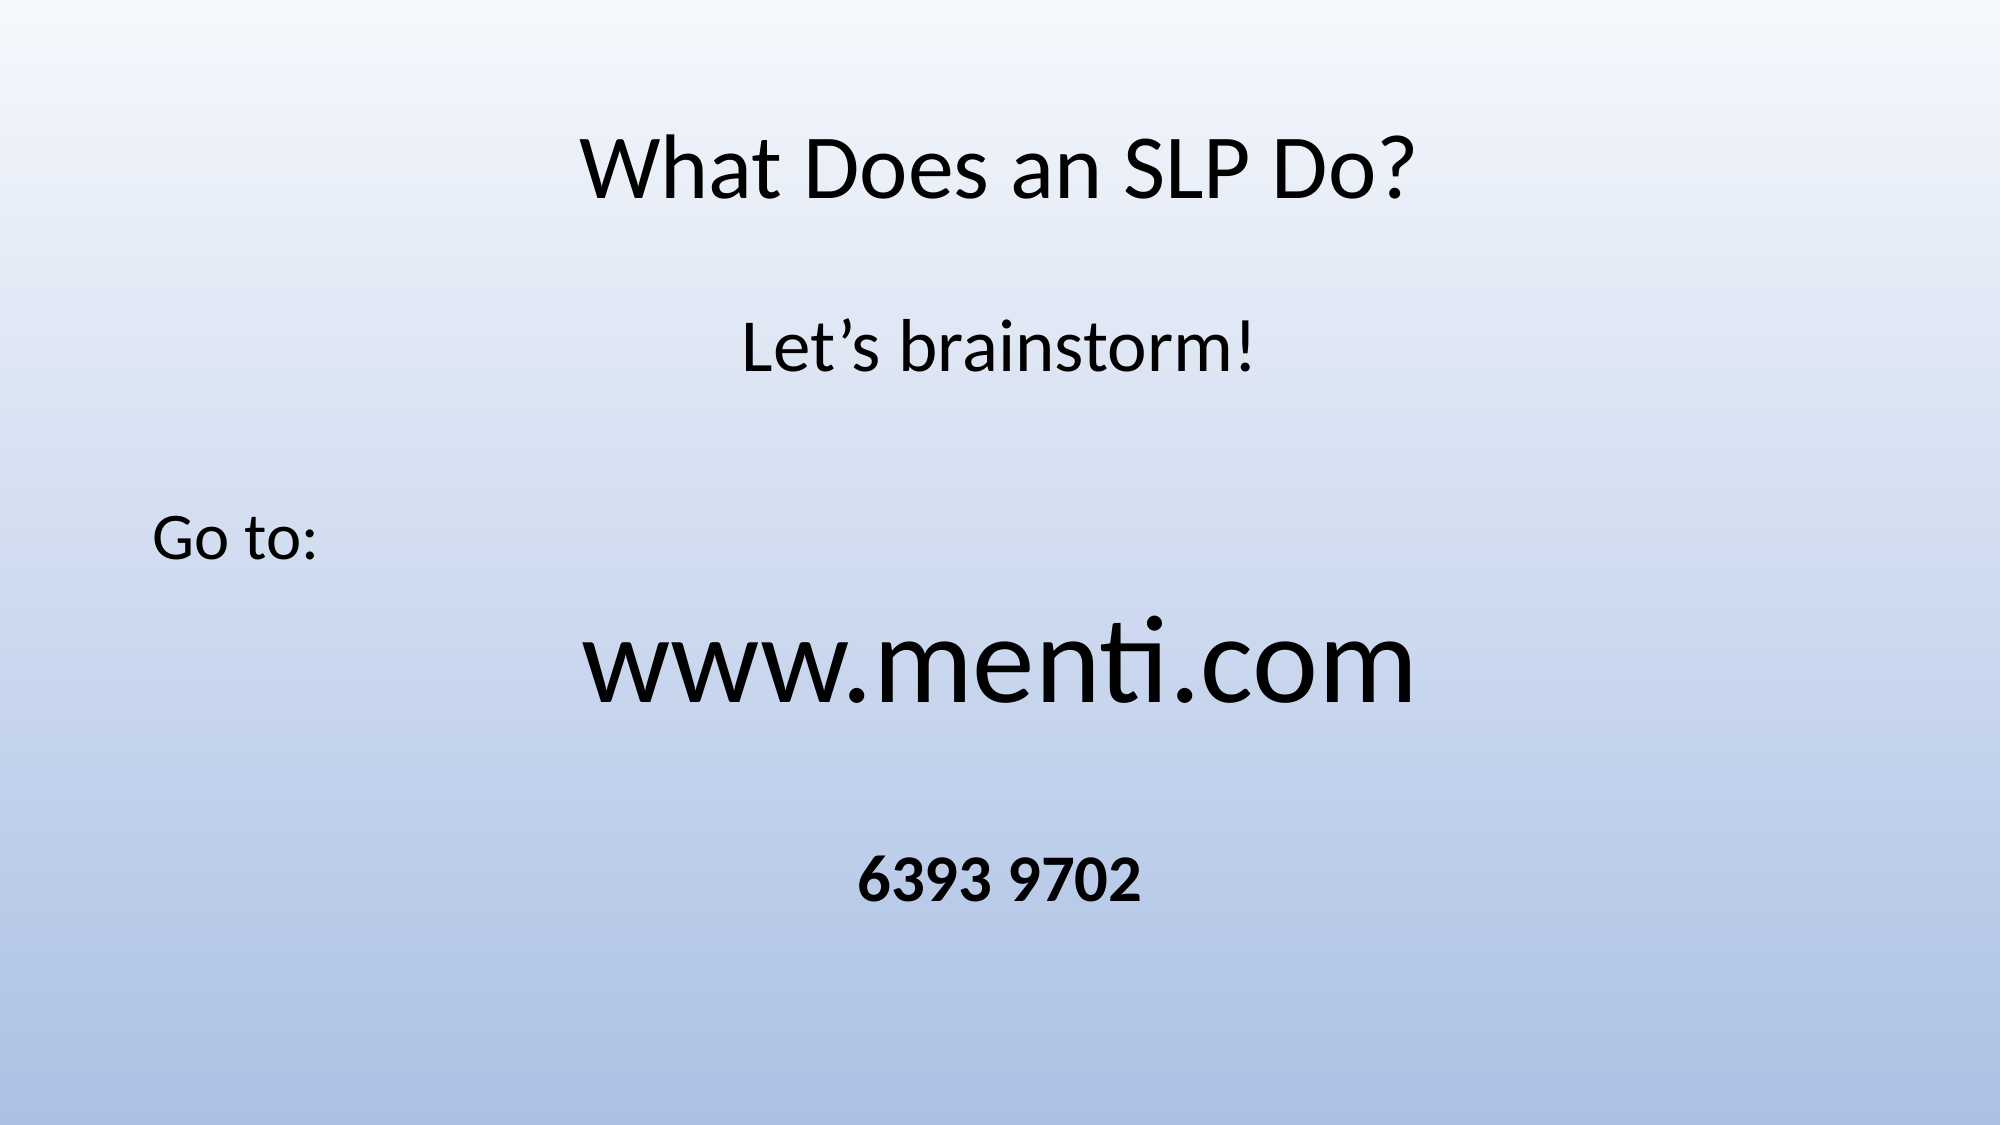

# What Does an SLP Do?
Let’s brainstorm!

Go to:
www.menti.com

6393 9702